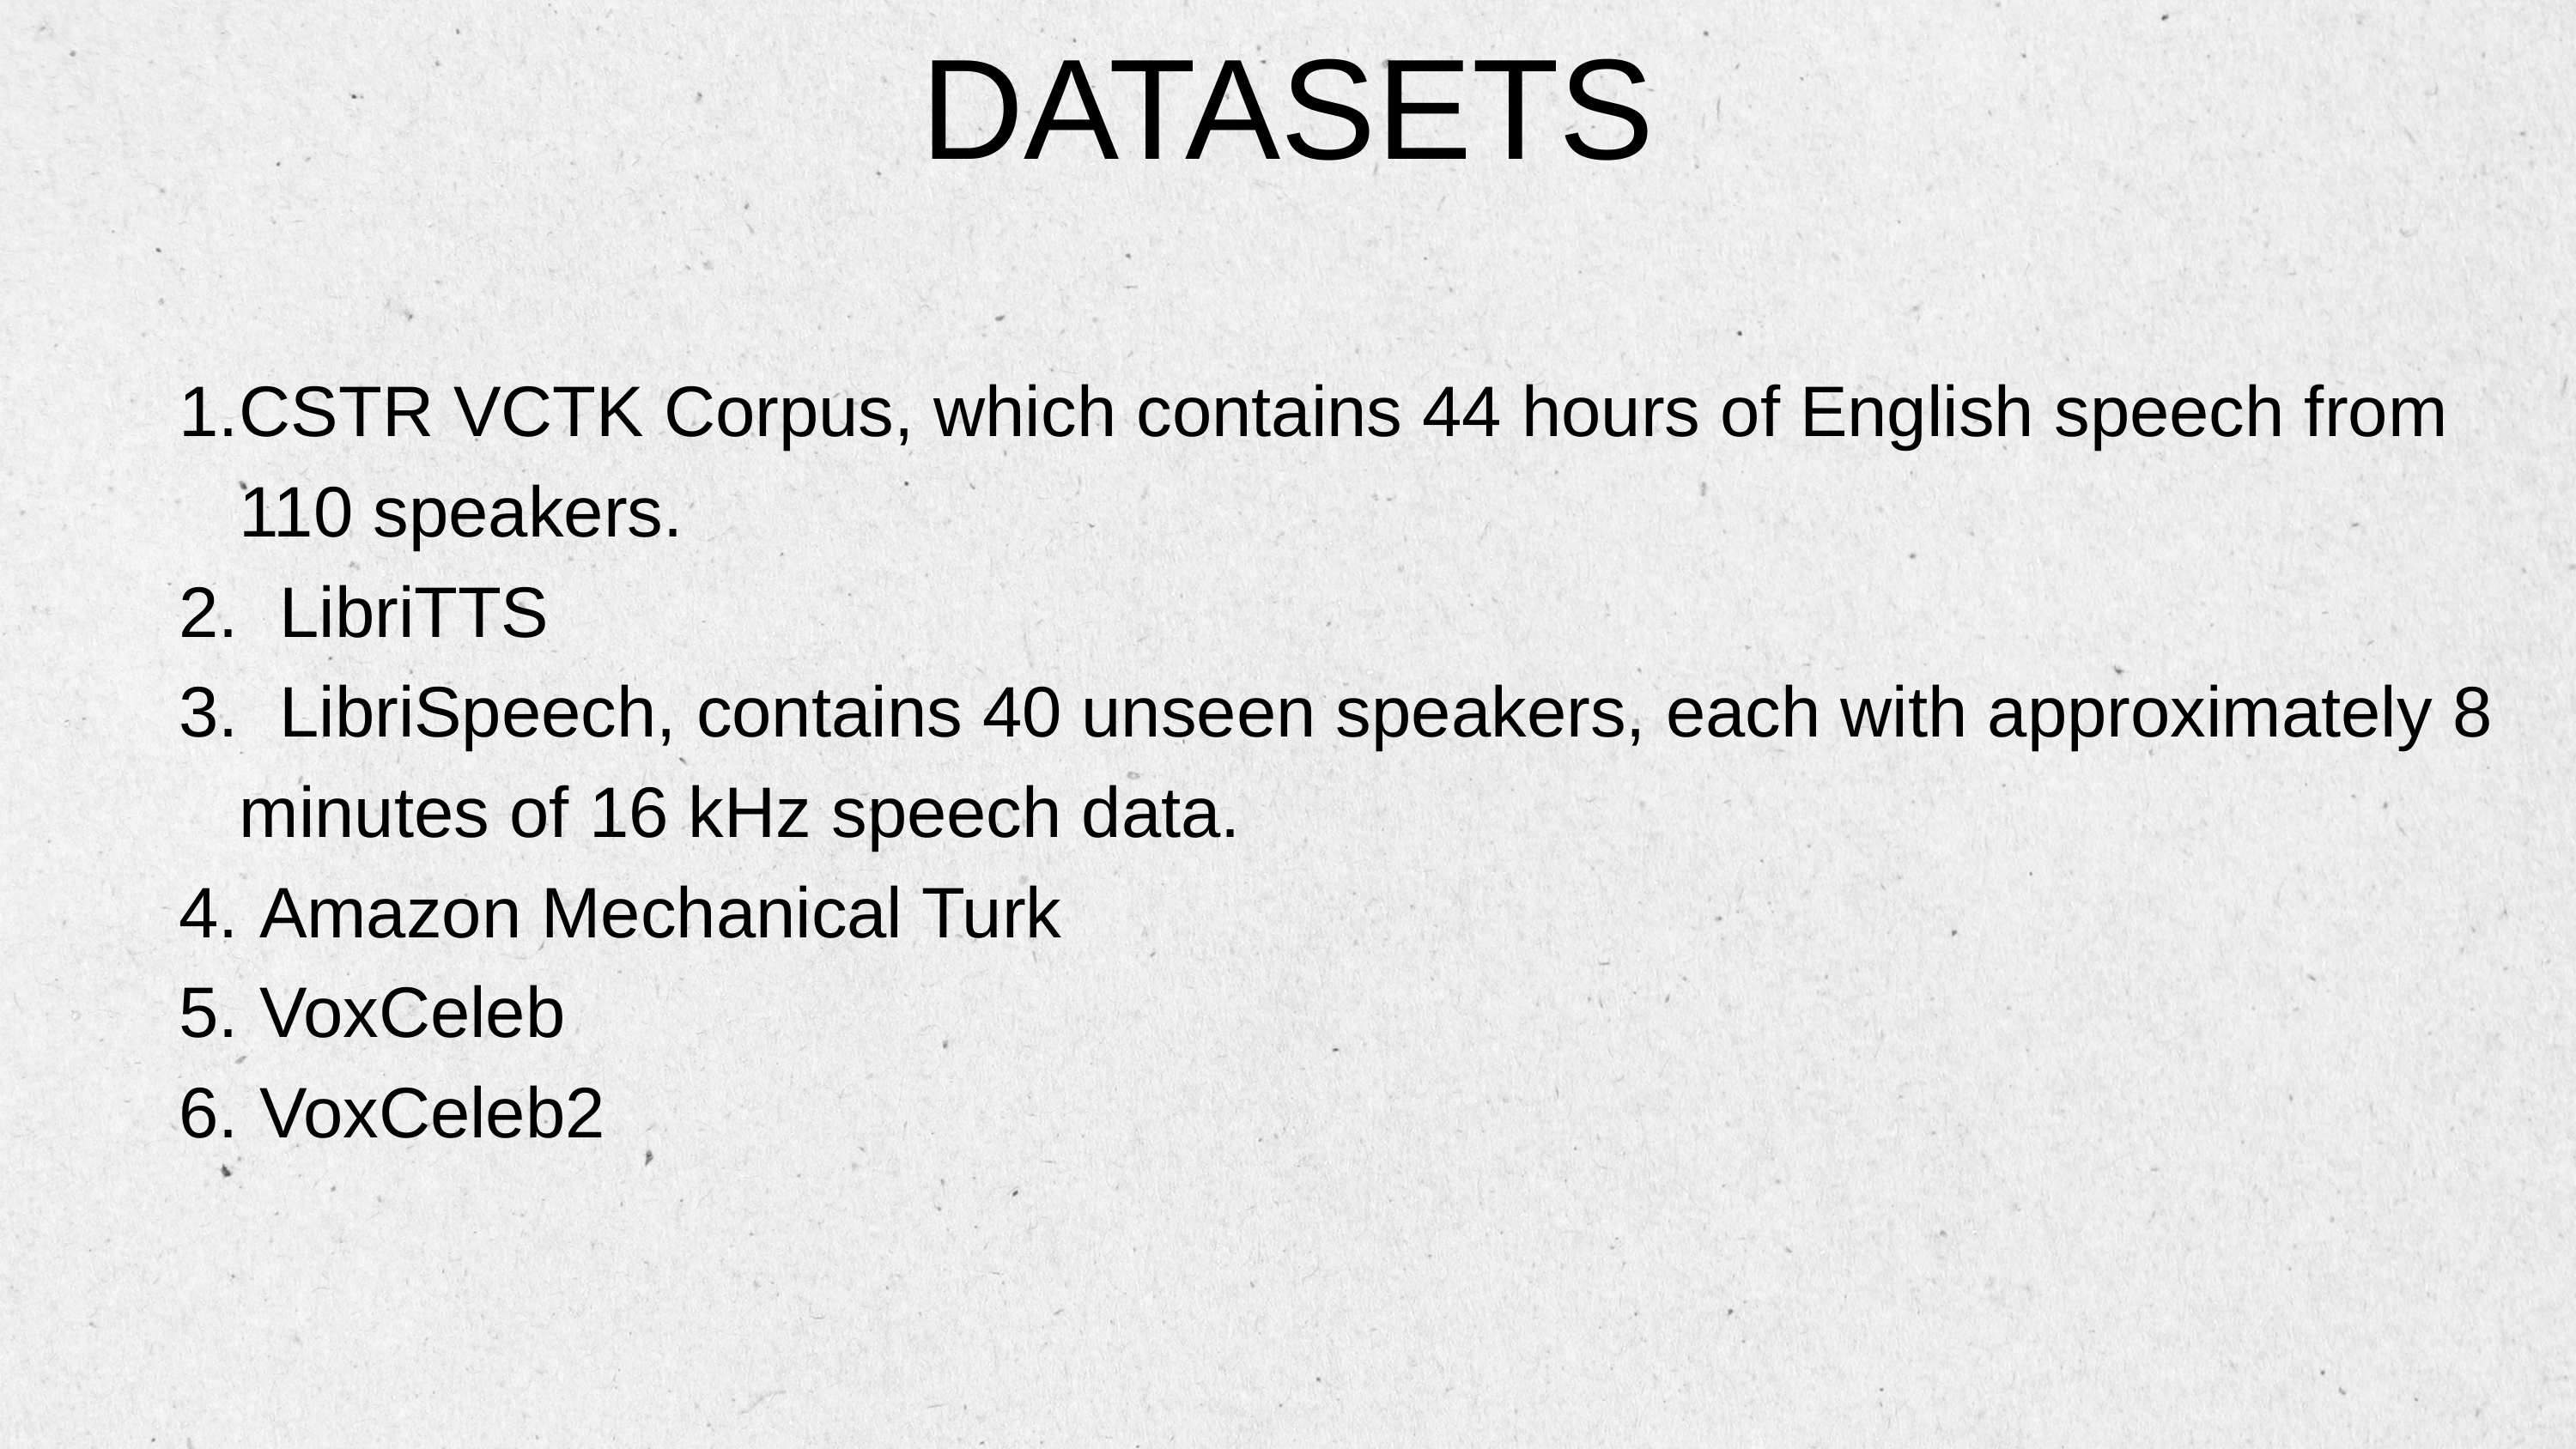

DATASETS
CSTR VCTK Corpus, which contains 44 hours of English speech from 110 speakers.
  LibriTTS
  LibriSpeech, contains 40 unseen speakers, each with approximately 8 minutes of 16 kHz speech data.
 Amazon Mechanical Turk
 VoxCeleb
 VoxCeleb2